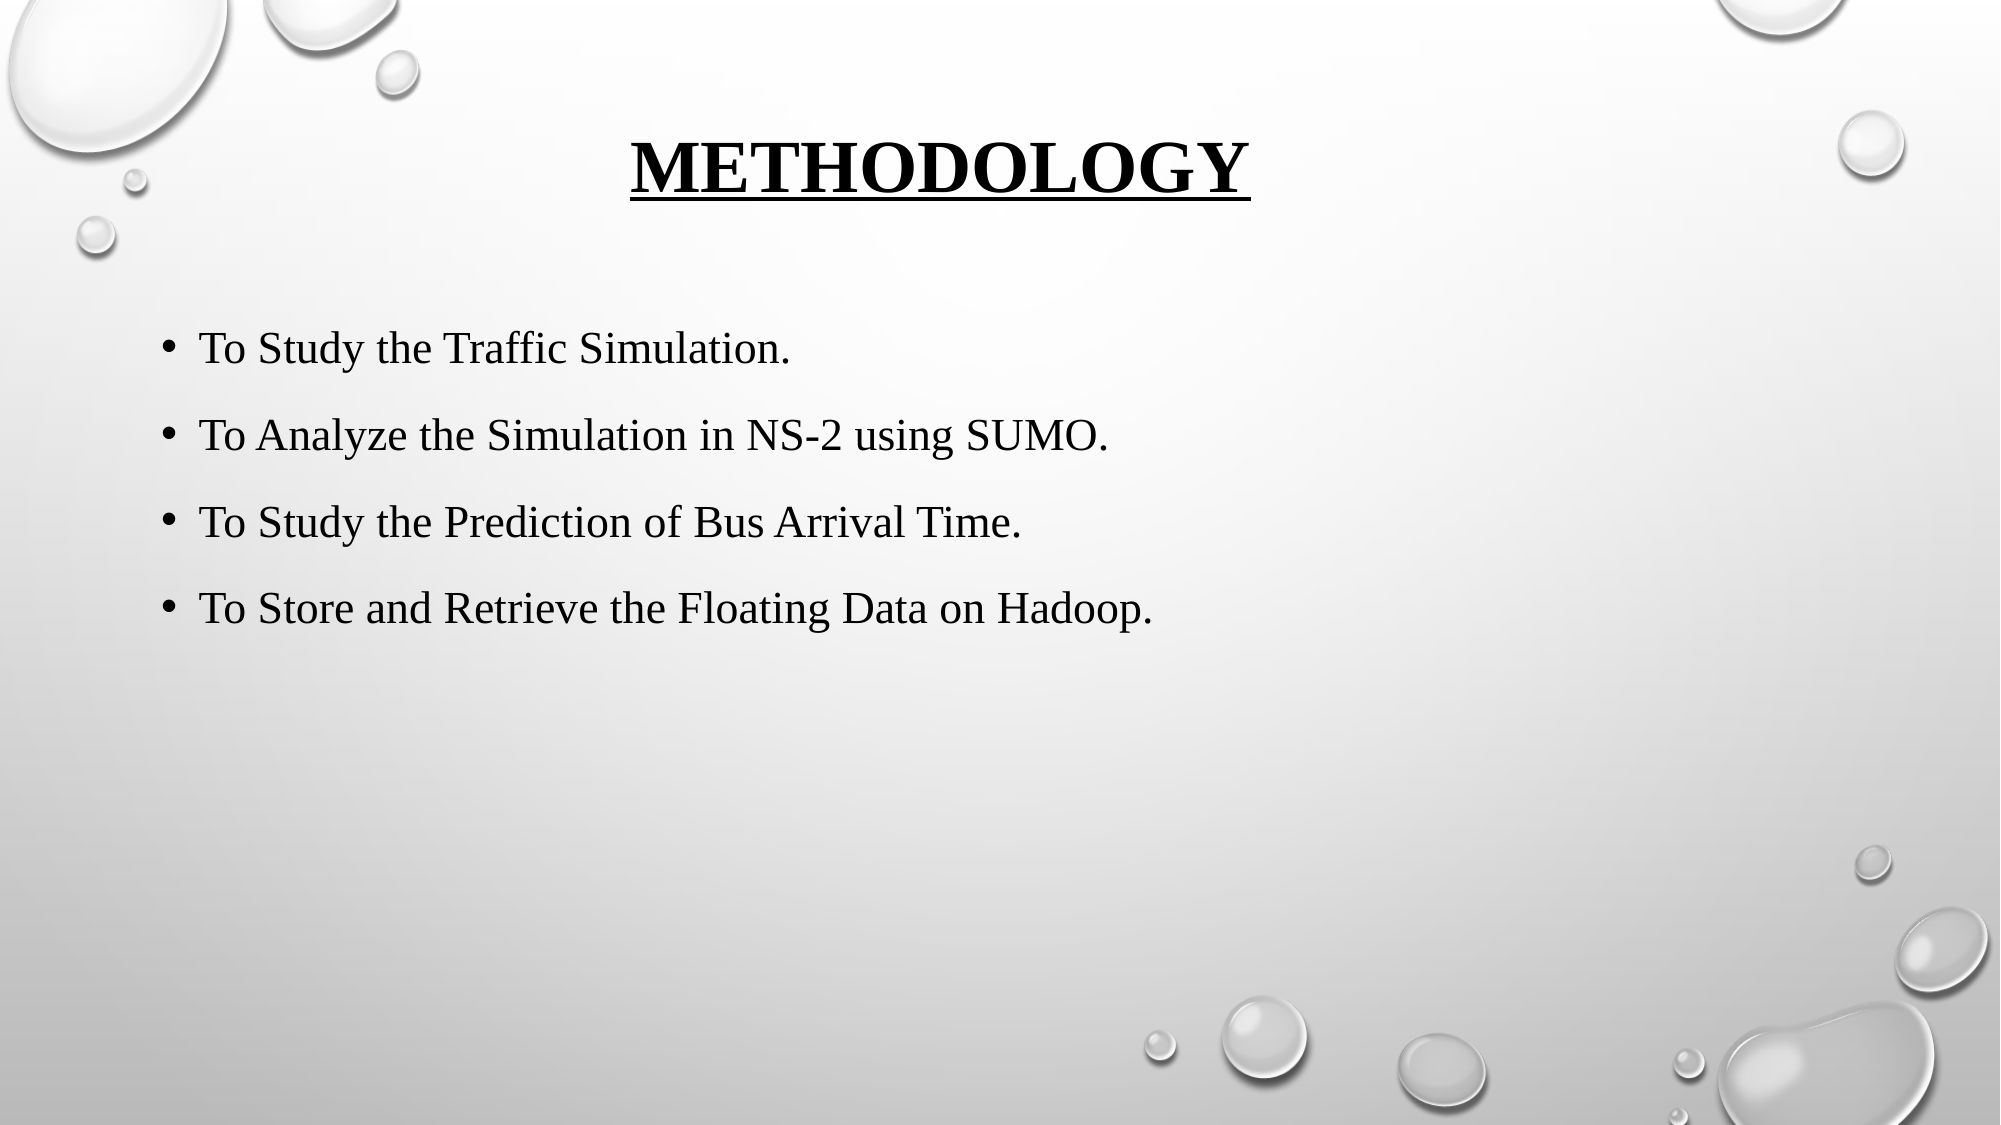

# METHODOLOGY
To Study the Traffic Simulation.
To Analyze the Simulation in NS-2 using SUMO.
To Study the Prediction of Bus Arrival Time.
To Store and Retrieve the Floating Data on Hadoop.